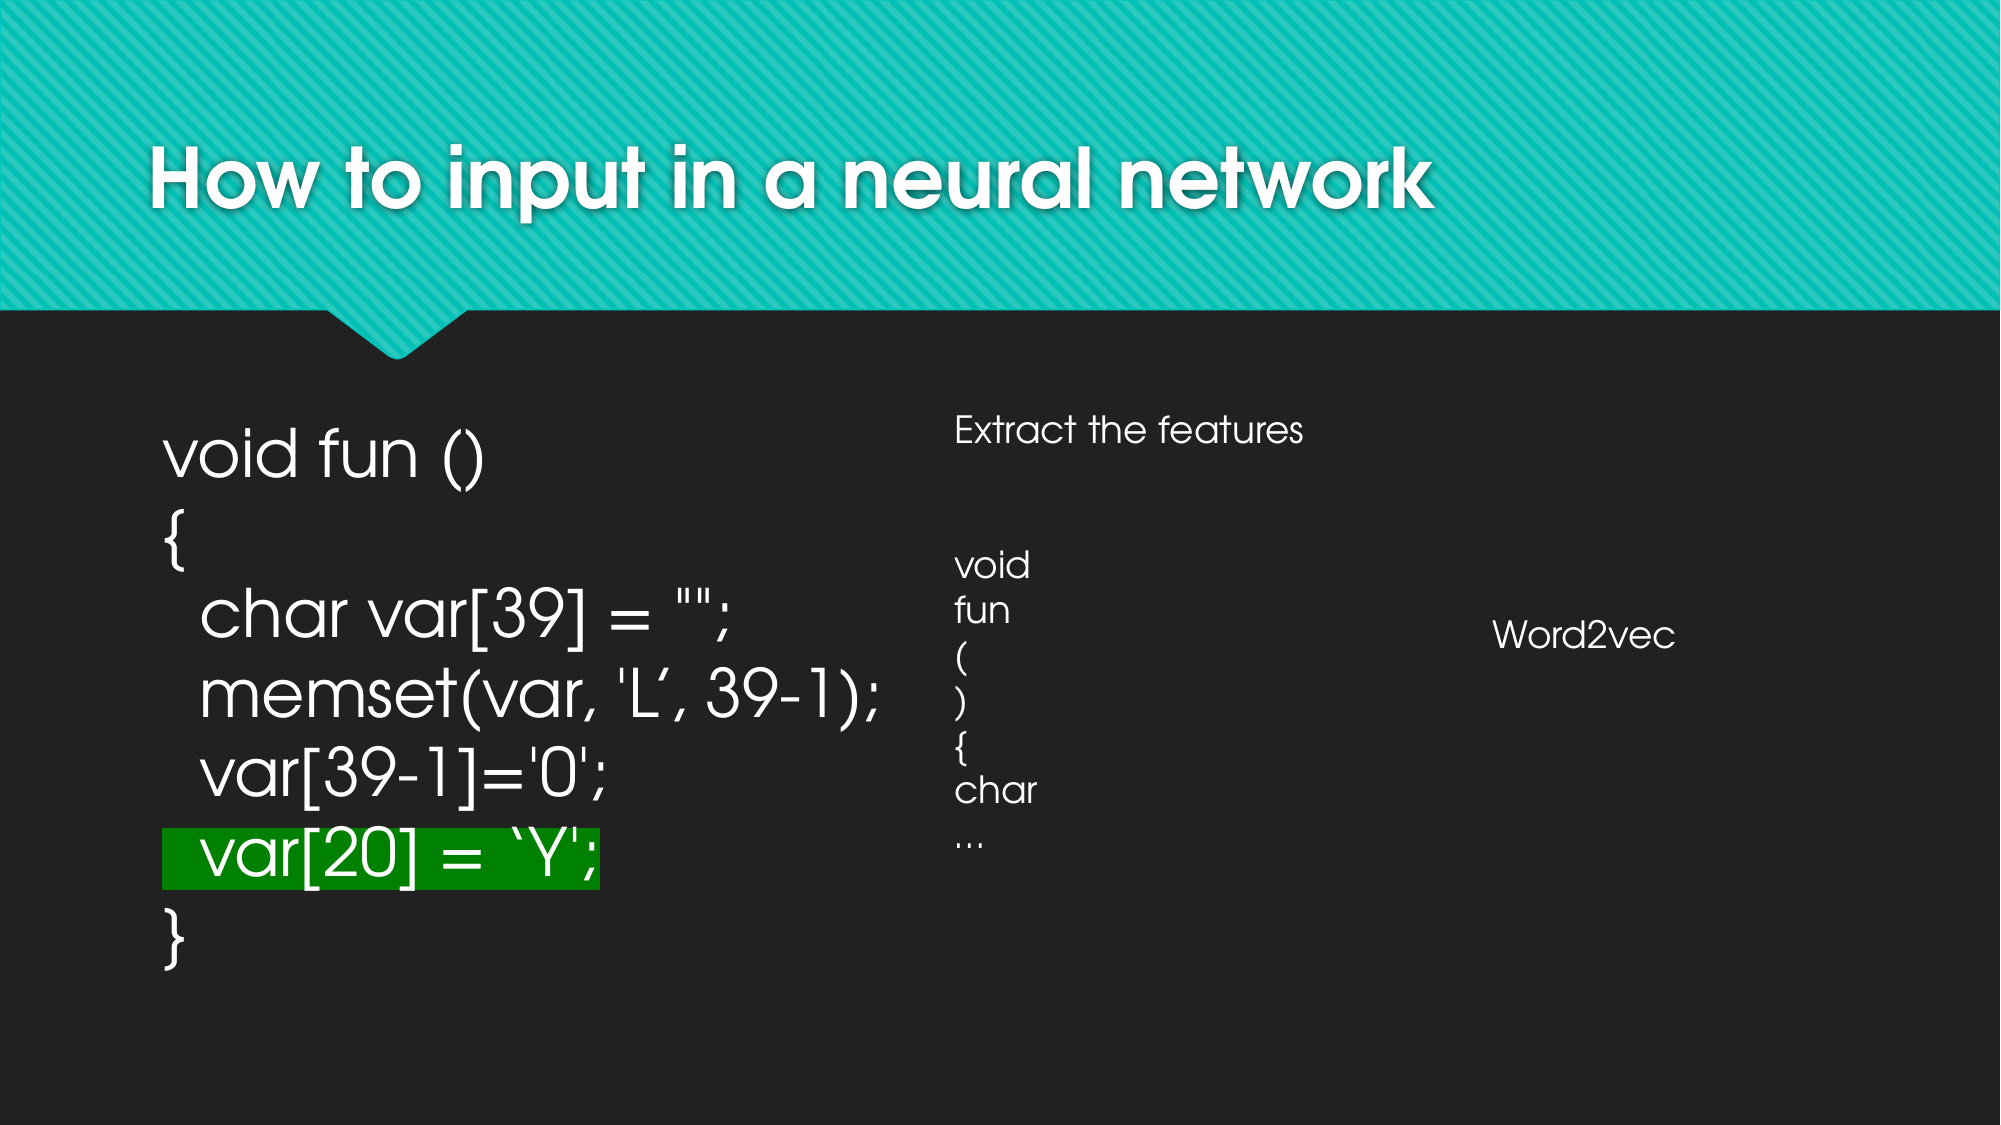

# How to input in a neural network
Extract the features

void
fun
(
)
{
char
…
void fun ()
{
  char var[39] = "";
  memset(var, 'L’, 39-1);
  var[39-1]='0';
  var[20] = ‘Y';
}
Word2vec